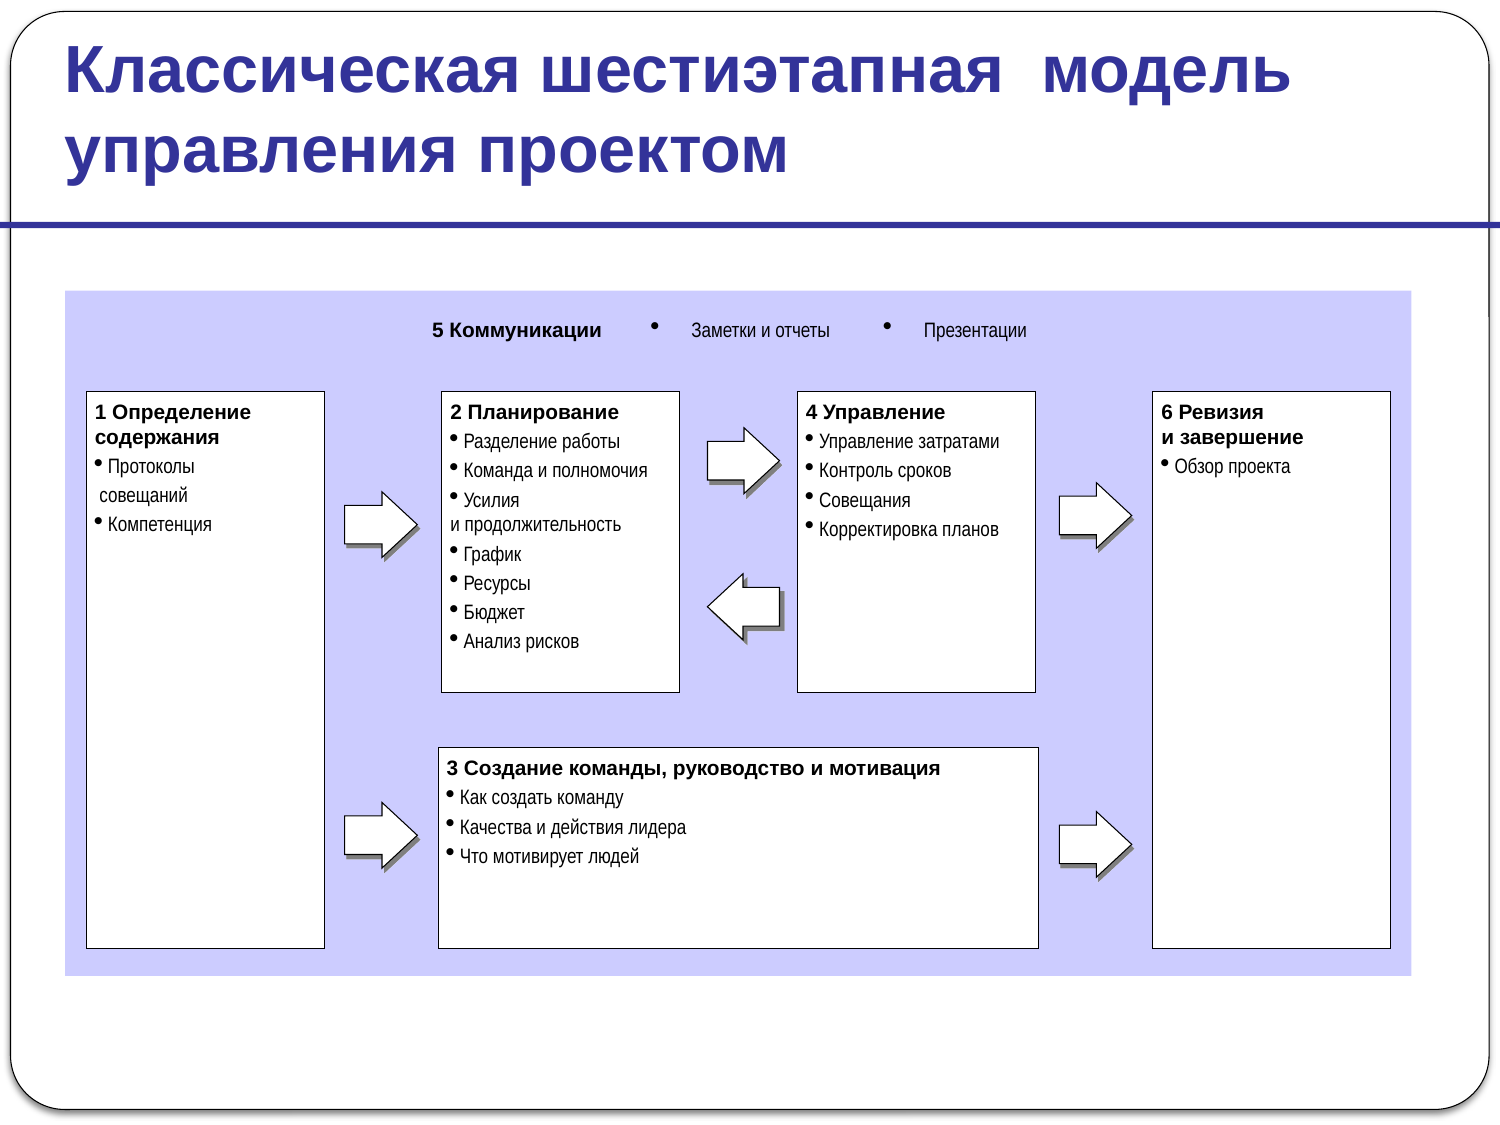

Классическая шестиэтапная  модель управления проектом

5 Коммуникации

 Заметки и отчеты

 Презентации

1 Определение содержания
 Протоколы
 совещаний
 Компетенция

2 Планирование
 Разделение работы
 Команда и полномочия
 Усилия и продолжительность
 График
 Ресурсы
 Бюджет
 Анализ рисков
4 Управление
 Управление затратами
 Контроль сроков
 Совещания
 Корректировка планов

6 Ревизия и завершение
 Обзор проекта
3 Создание команды, руководство и мотивация
 Как создать команду
 Качества и действия лидера
 Что мотивирует людей